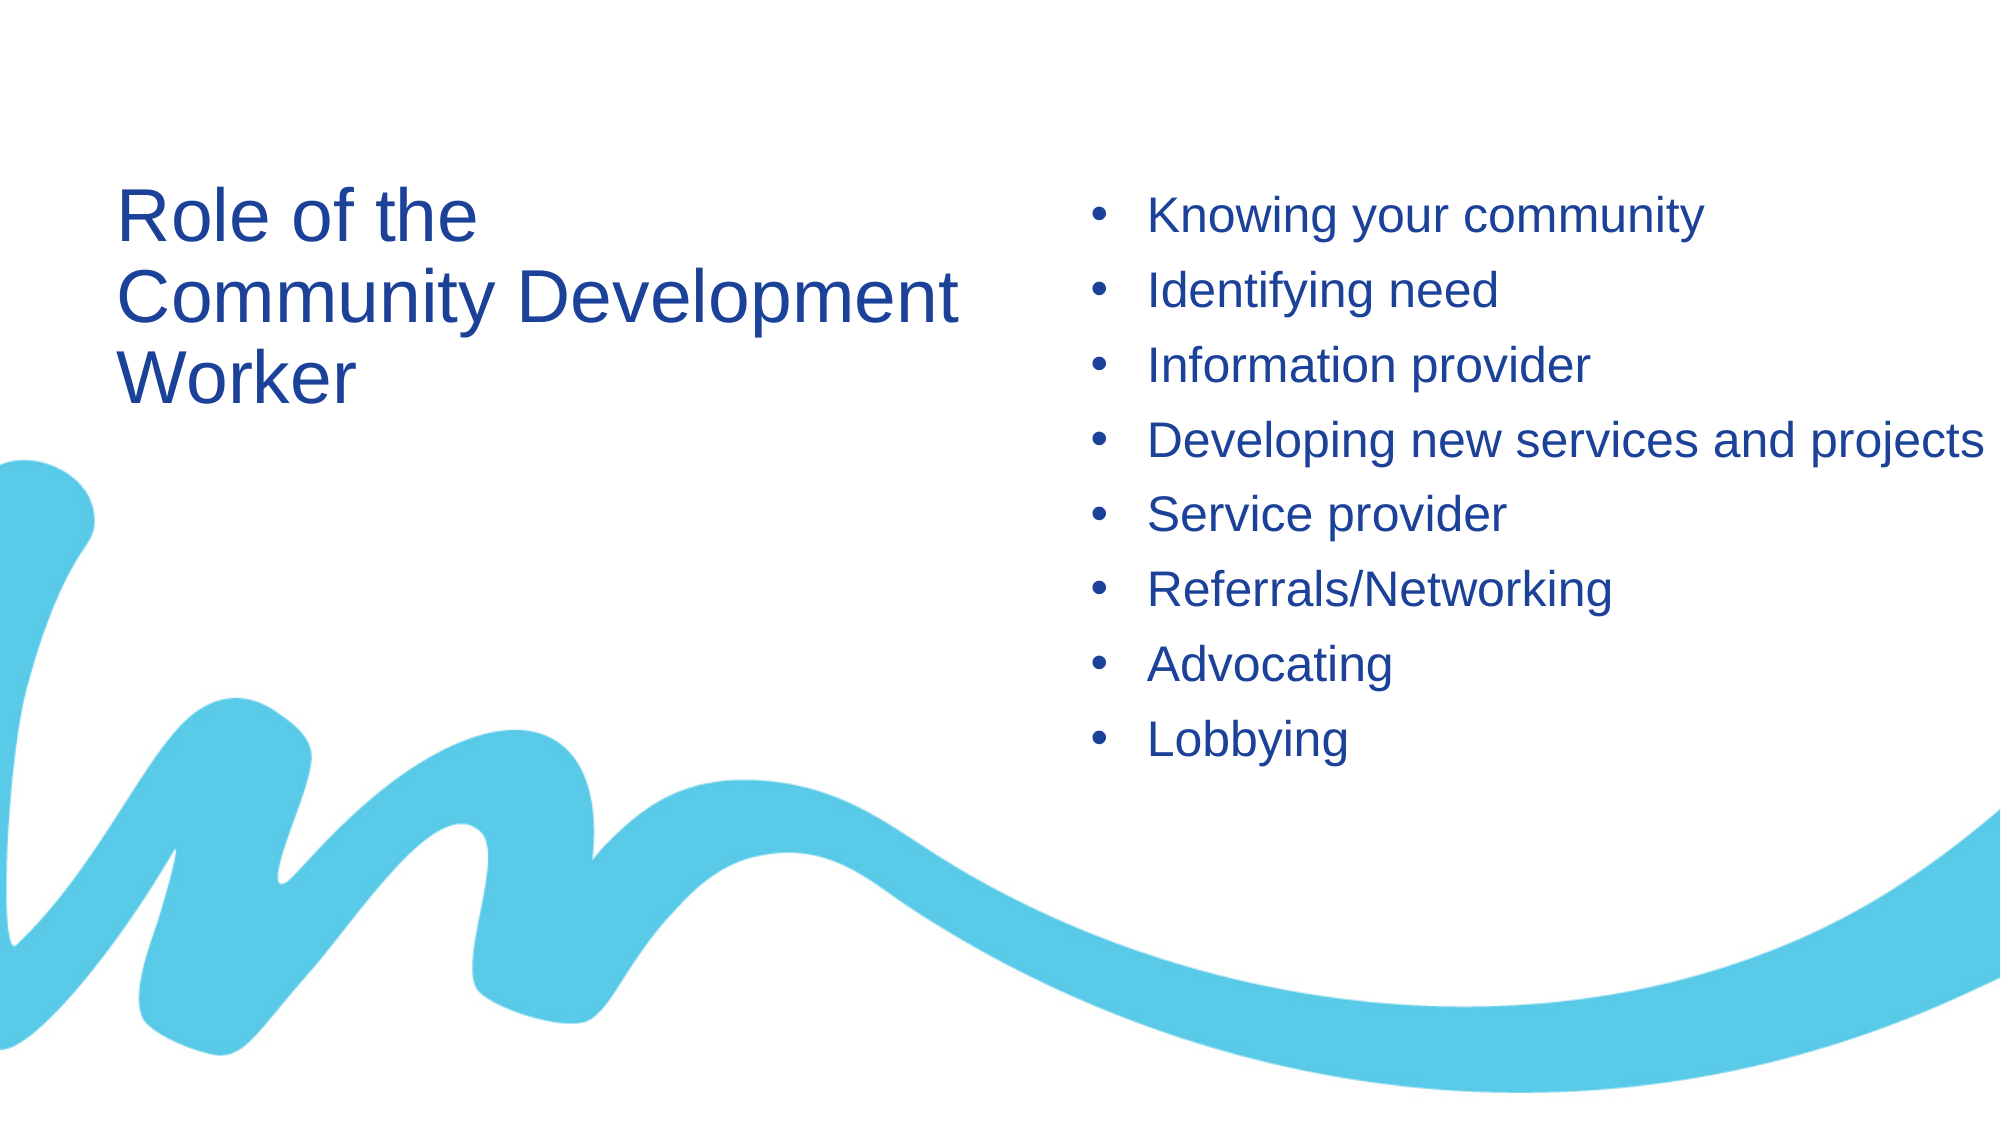

Role of the Community Development Worker
Knowing your community​
Identifying need​
Information provider​
Developing new services and projects​
Service provider​
Referrals/Networking​
Advocating​
Lobbying